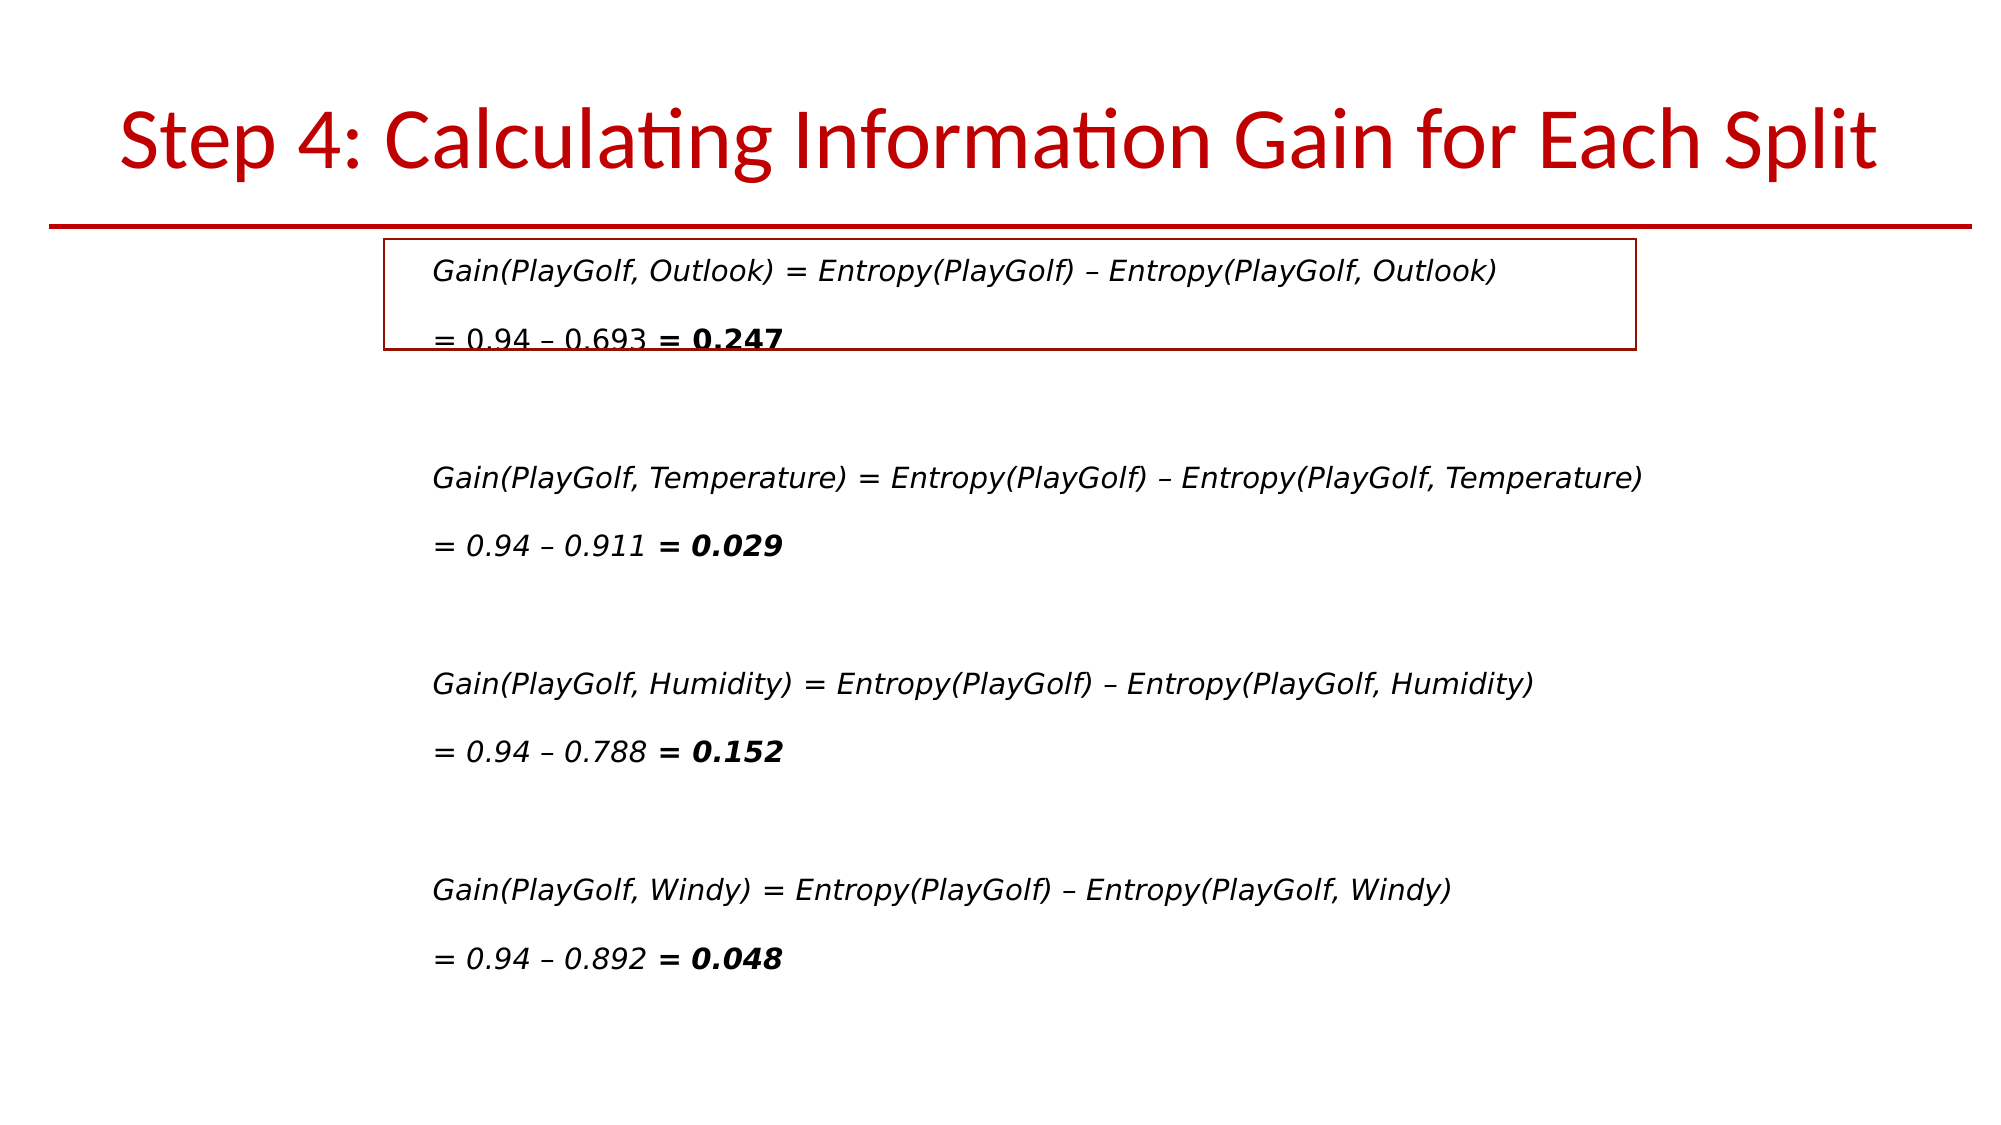

Step 4: Calculating Information Gain for Each Split
Gain(PlayGolf, Outlook) = Entropy(PlayGolf) – Entropy(PlayGolf, Outlook)
= 0.94 – 0.693 = 0.247

Gain(PlayGolf, Temperature) = Entropy(PlayGolf) – Entropy(PlayGolf, Temperature)
= 0.94 – 0.911 = 0.029

Gain(PlayGolf, Humidity) = Entropy(PlayGolf) – Entropy(PlayGolf, Humidity)
= 0.94 – 0.788 = 0.152

Gain(PlayGolf, Windy) = Entropy(PlayGolf) – Entropy(PlayGolf, Windy)
= 0.94 – 0.892 = 0.048